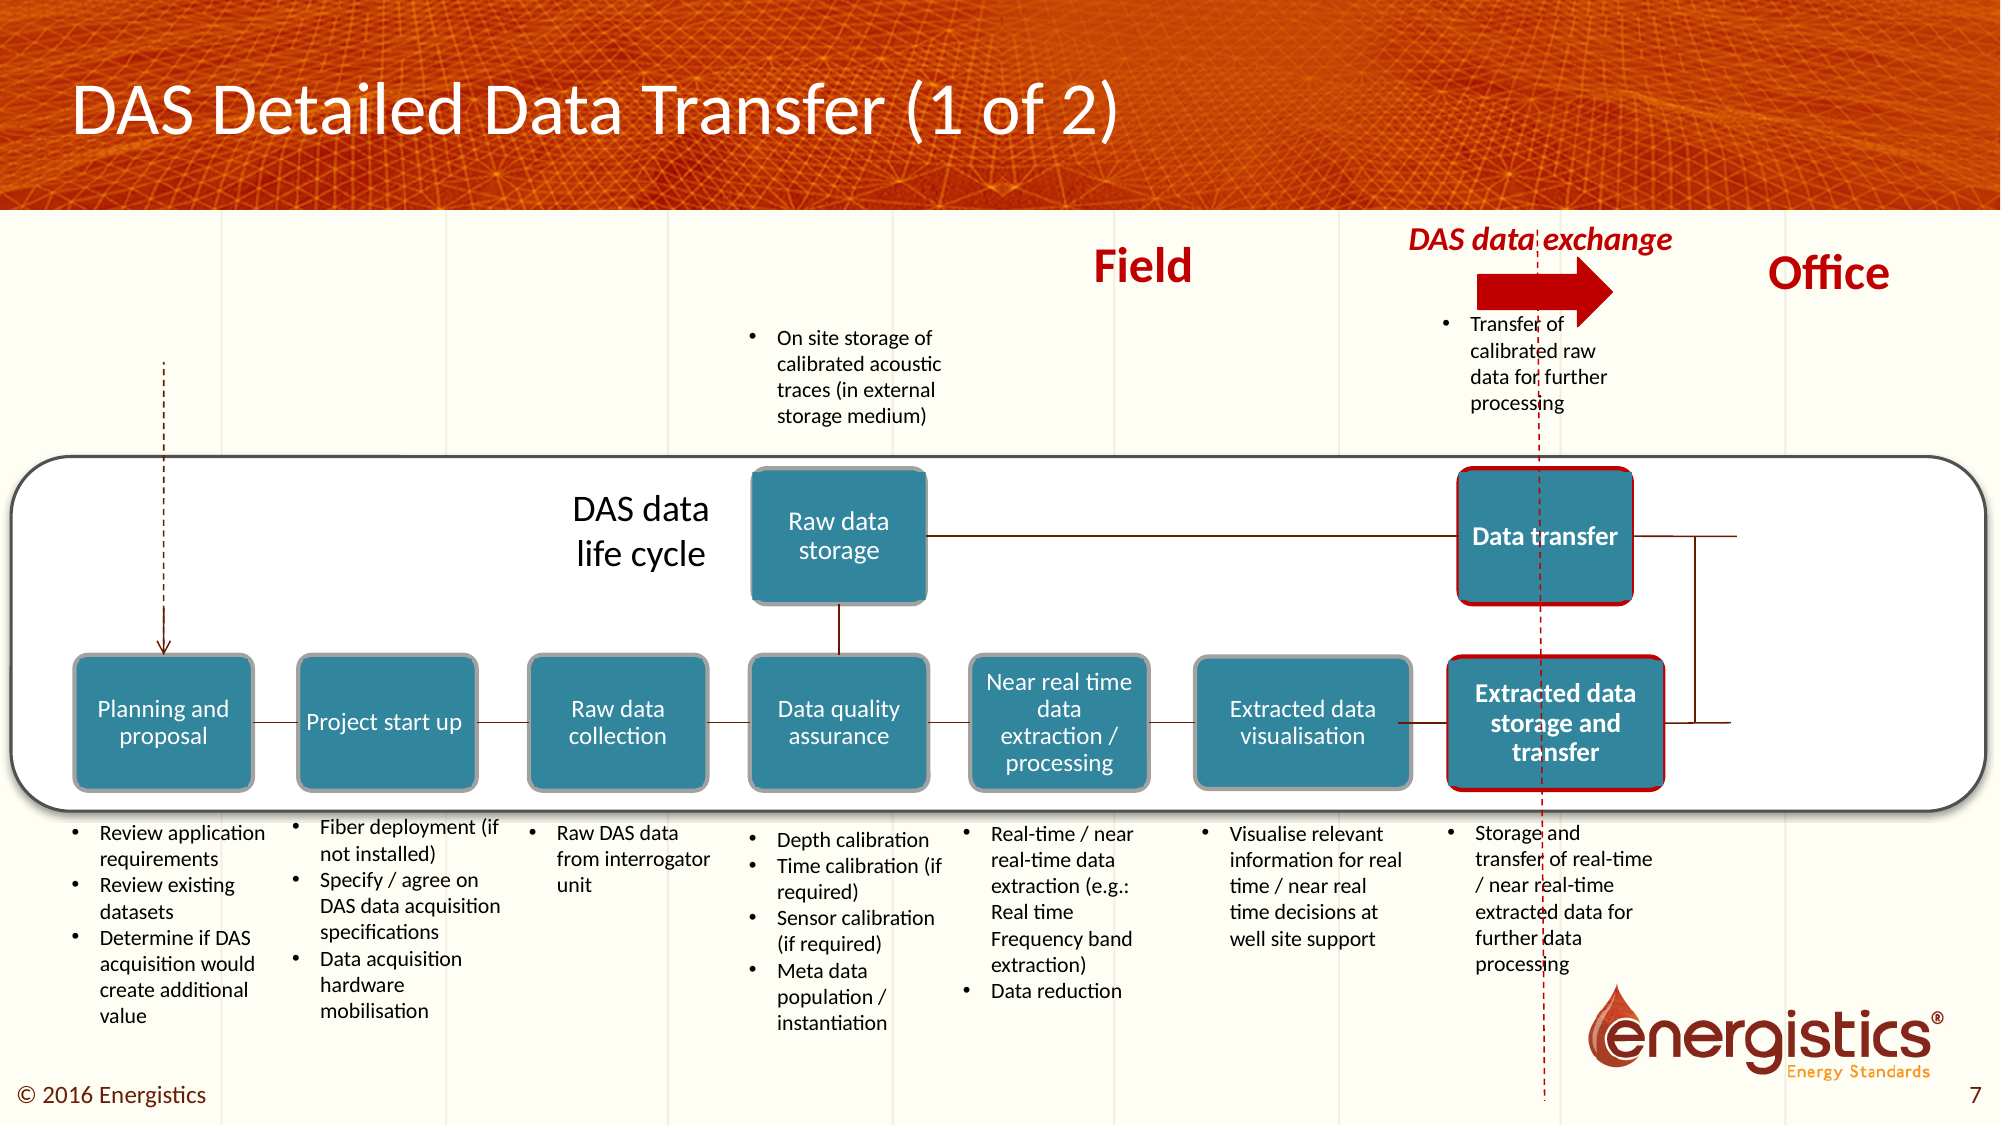

# DAS Detailed Data Transfer (1 of 2)
DAS data exchange
Field
Office

Transfer of calibrated raw data for further processing

On site storage of calibrated acoustic traces (in external storage medium)

Raw data storage

Data transfer
DAS data life cycle

Planning and proposal

Project start up

Raw data collection

Data quality assurance

Near real time data extraction / processing

Extracted data storage and transfer

Extracted data visualisation
Fiber deployment (if not installed)
Specify / agree on DAS data acquisition specifications
Data acquisition hardware mobilisation
Review application requirements
Review existing datasets
Determine if DAS acquisition would create additional value
Raw DAS data from interrogator unit
Storage and transfer of real-time / near real-time extracted data for further data processing
Real-time / near real-time data extraction (e.g.: Real time Frequency band extraction)
Data reduction
Visualise relevant information for real time / near real time decisions at well site support
Depth calibration
Time calibration (if required)
Sensor calibration
(if required)
Meta data population / instantiation